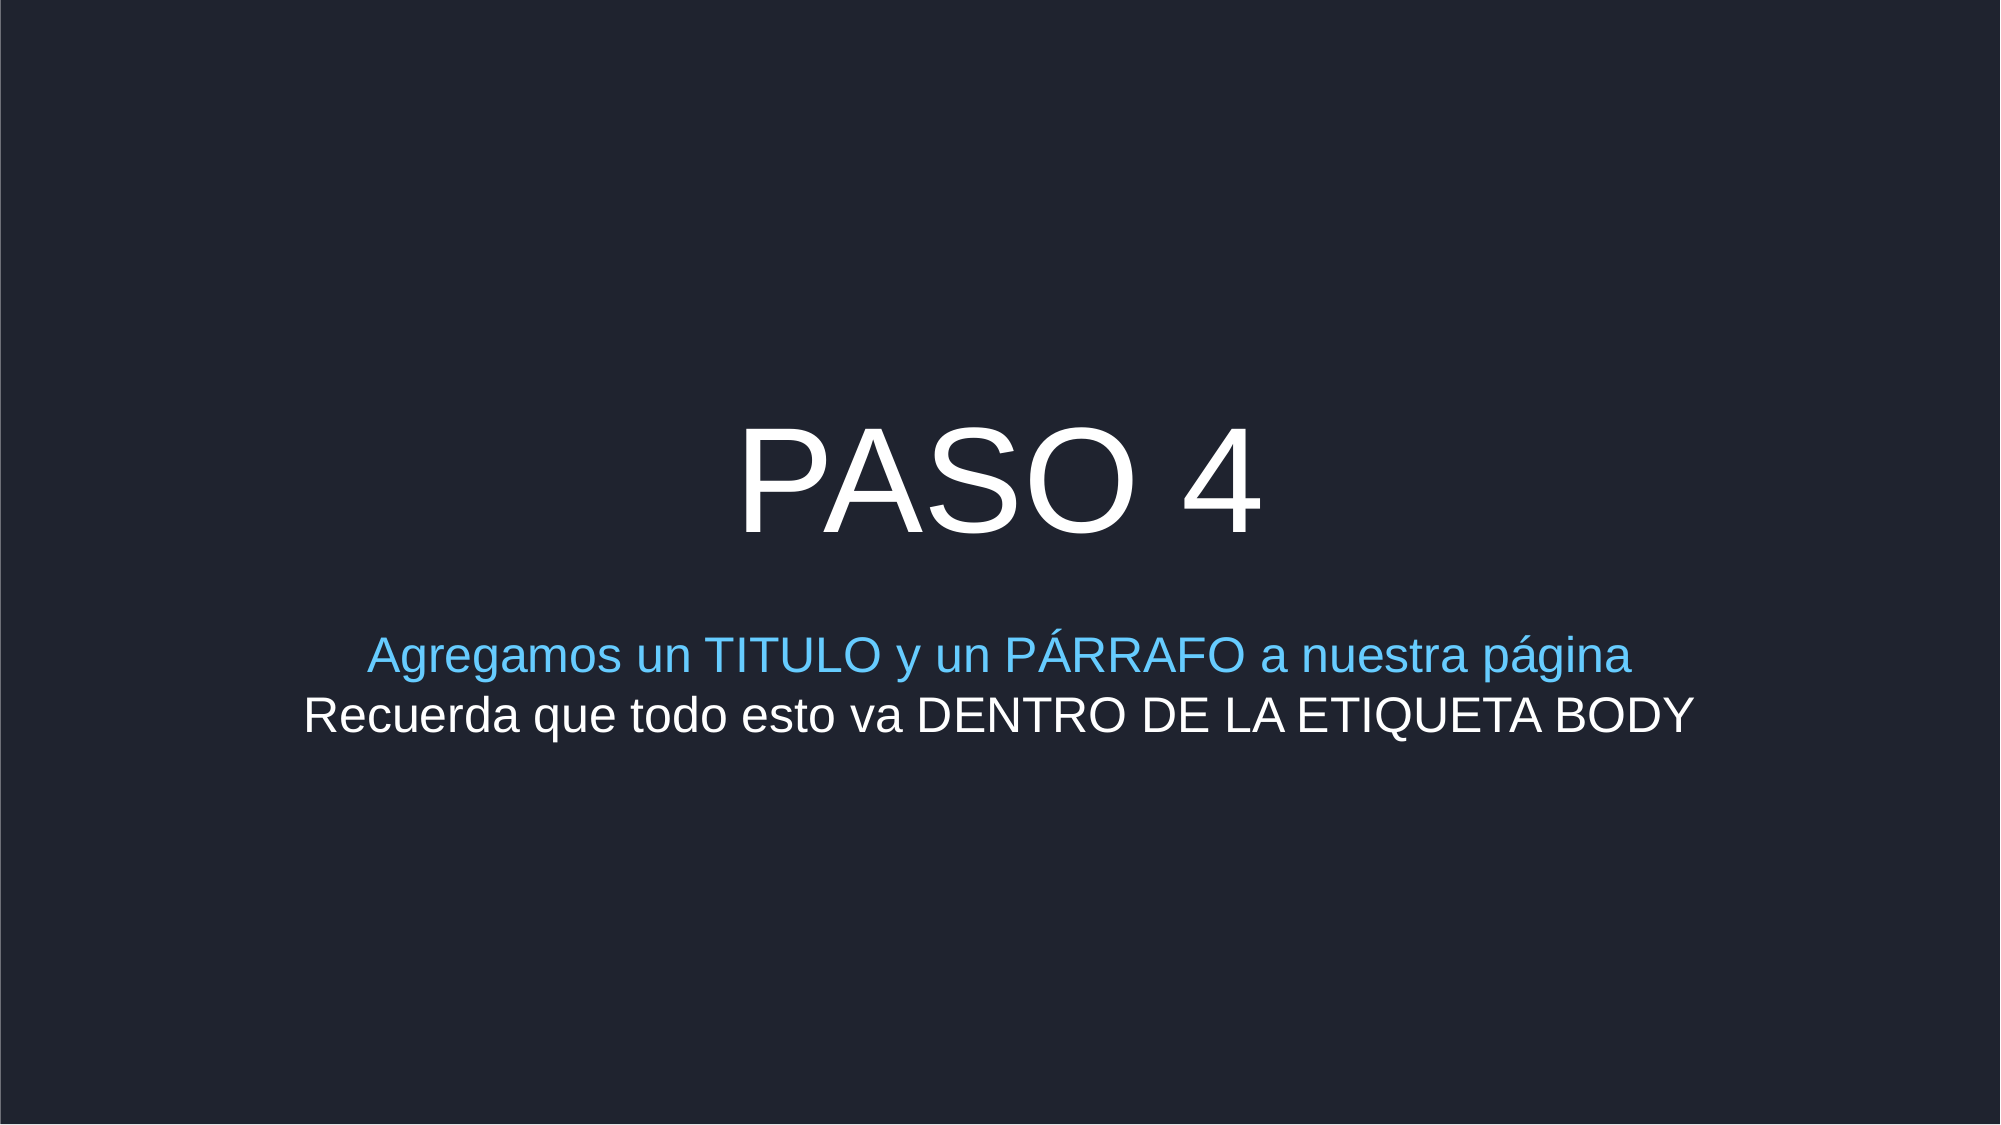

PASO 4

Agregamos un TITULO y un PÁRRAFO a nuestra página
Recuerda que todo esto va DENTRO DE LA ETIQUETA BODY